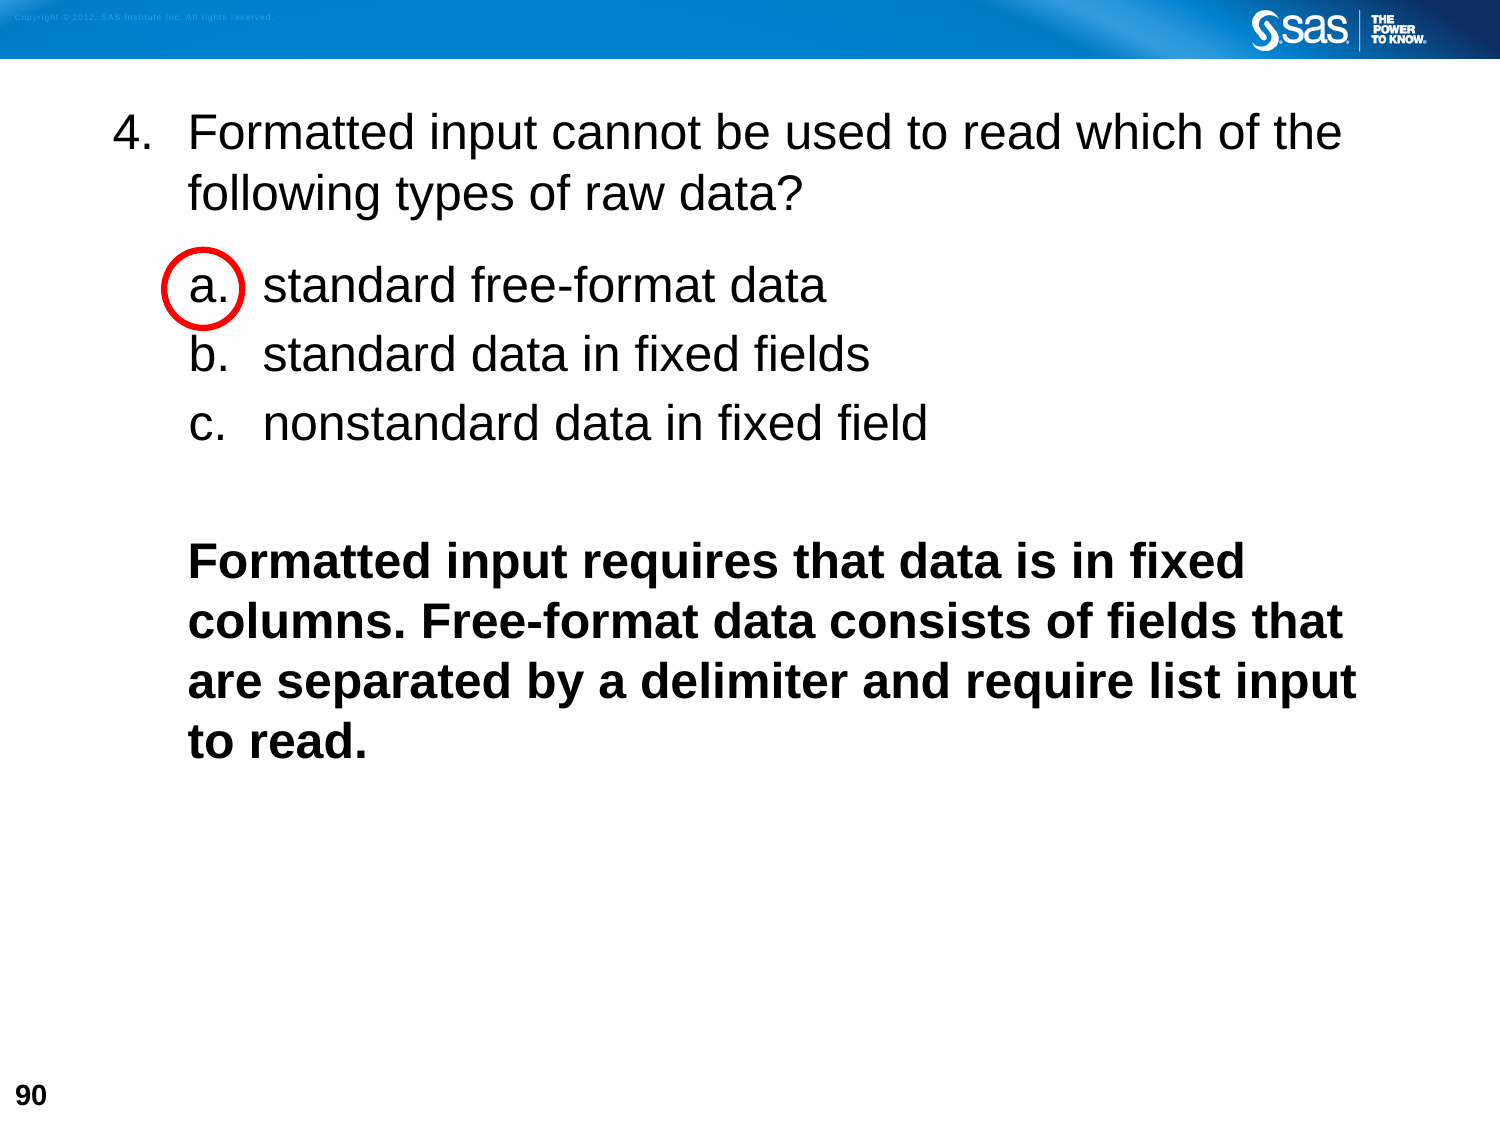

Formatted input cannot be used to read which of the following types of raw data?

standard free-format data
standard data in fixed fields
nonstandard data in fixed field

Formatted input requires that data is in fixed columns. Free-format data consists of fields that are separated by a delimiter and require list input to read.